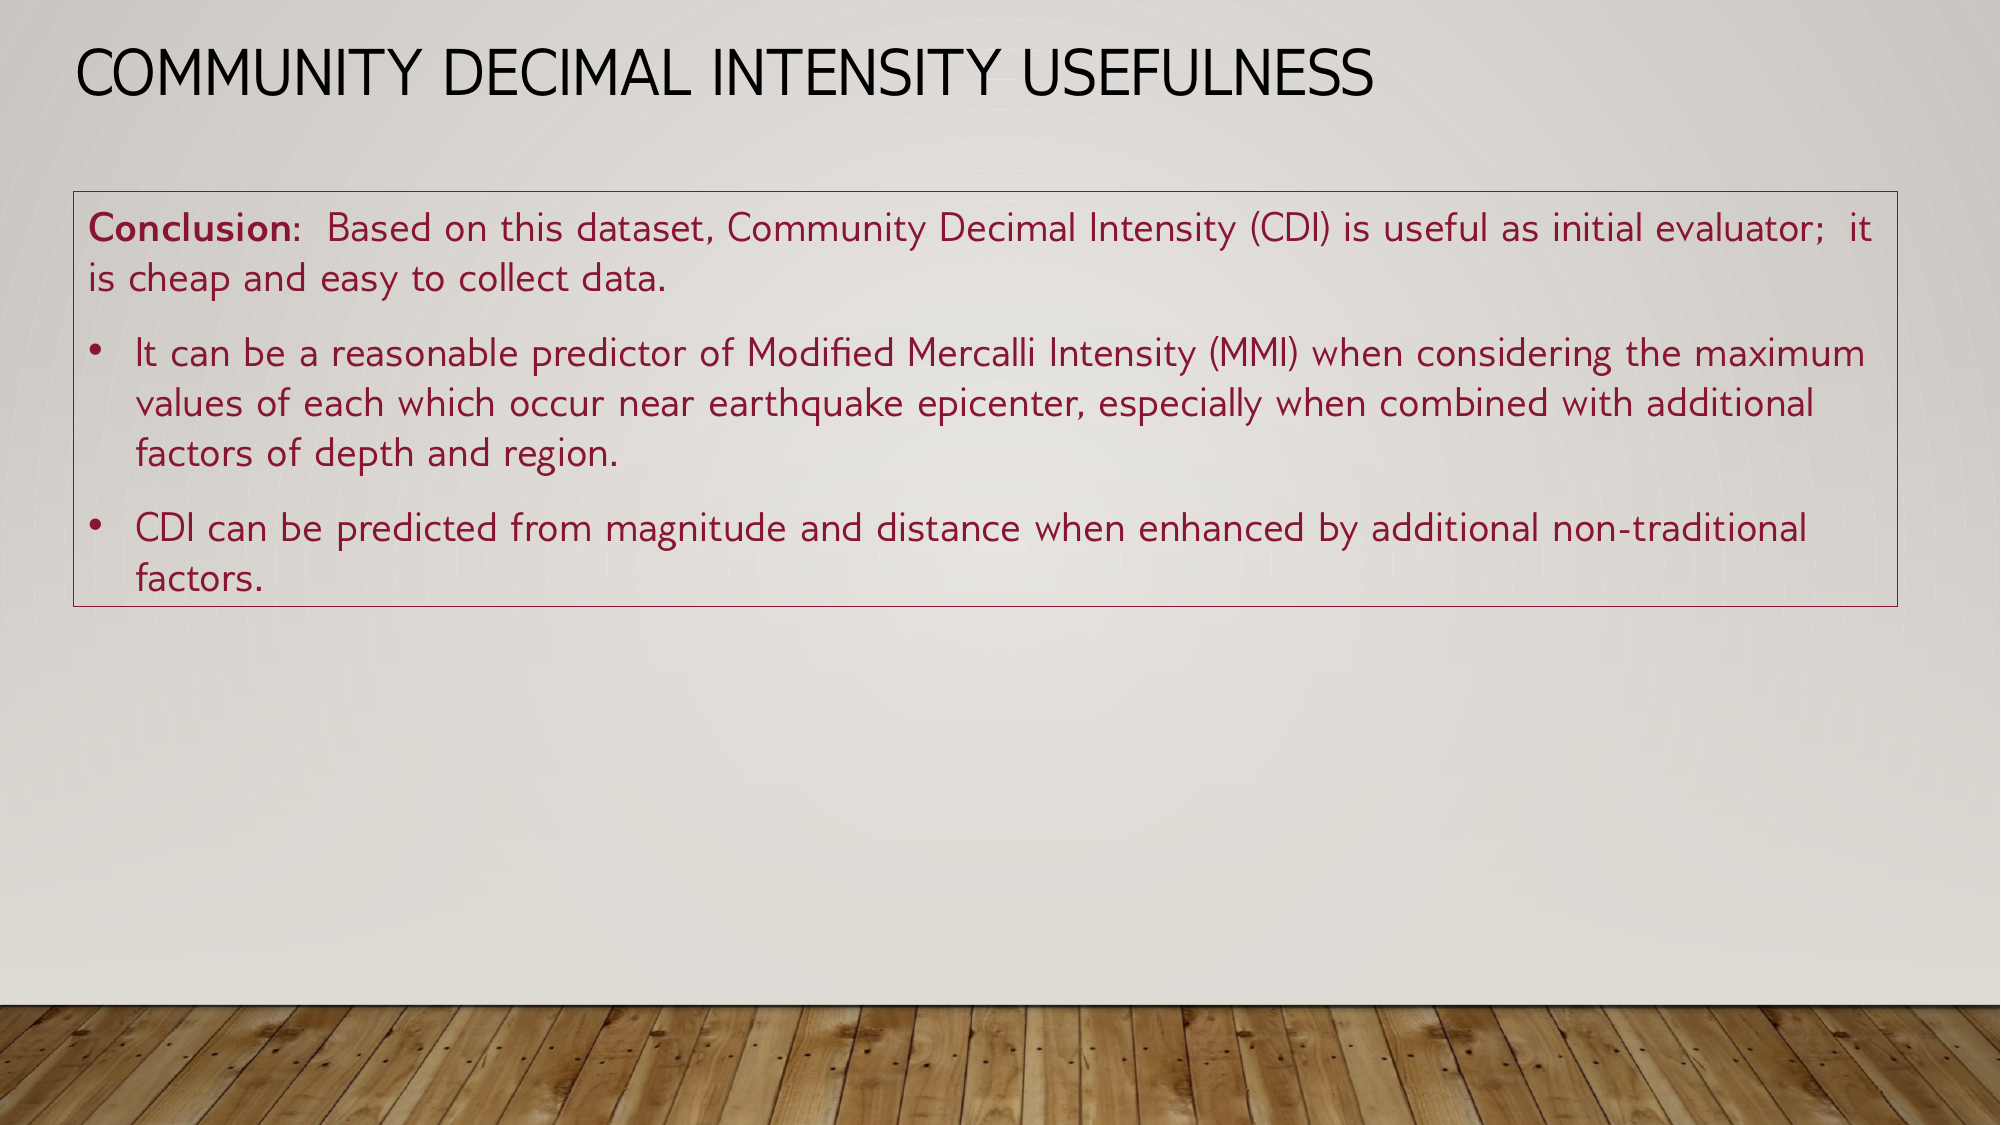

Community Decimal Intensity Usefulness
Conclusion:  Based on this dataset, Community Decimal Intensity (CDI) is useful as initial evaluator;  it is cheap and easy to collect data.
It can be a reasonable predictor of Modified Mercalli Intensity (MMI) when considering the maximum values of each which occur near earthquake epicenter, especially when combined with additional factors of depth and region.
CDI can be predicted from magnitude and distance when enhanced by additional non-traditional factors.